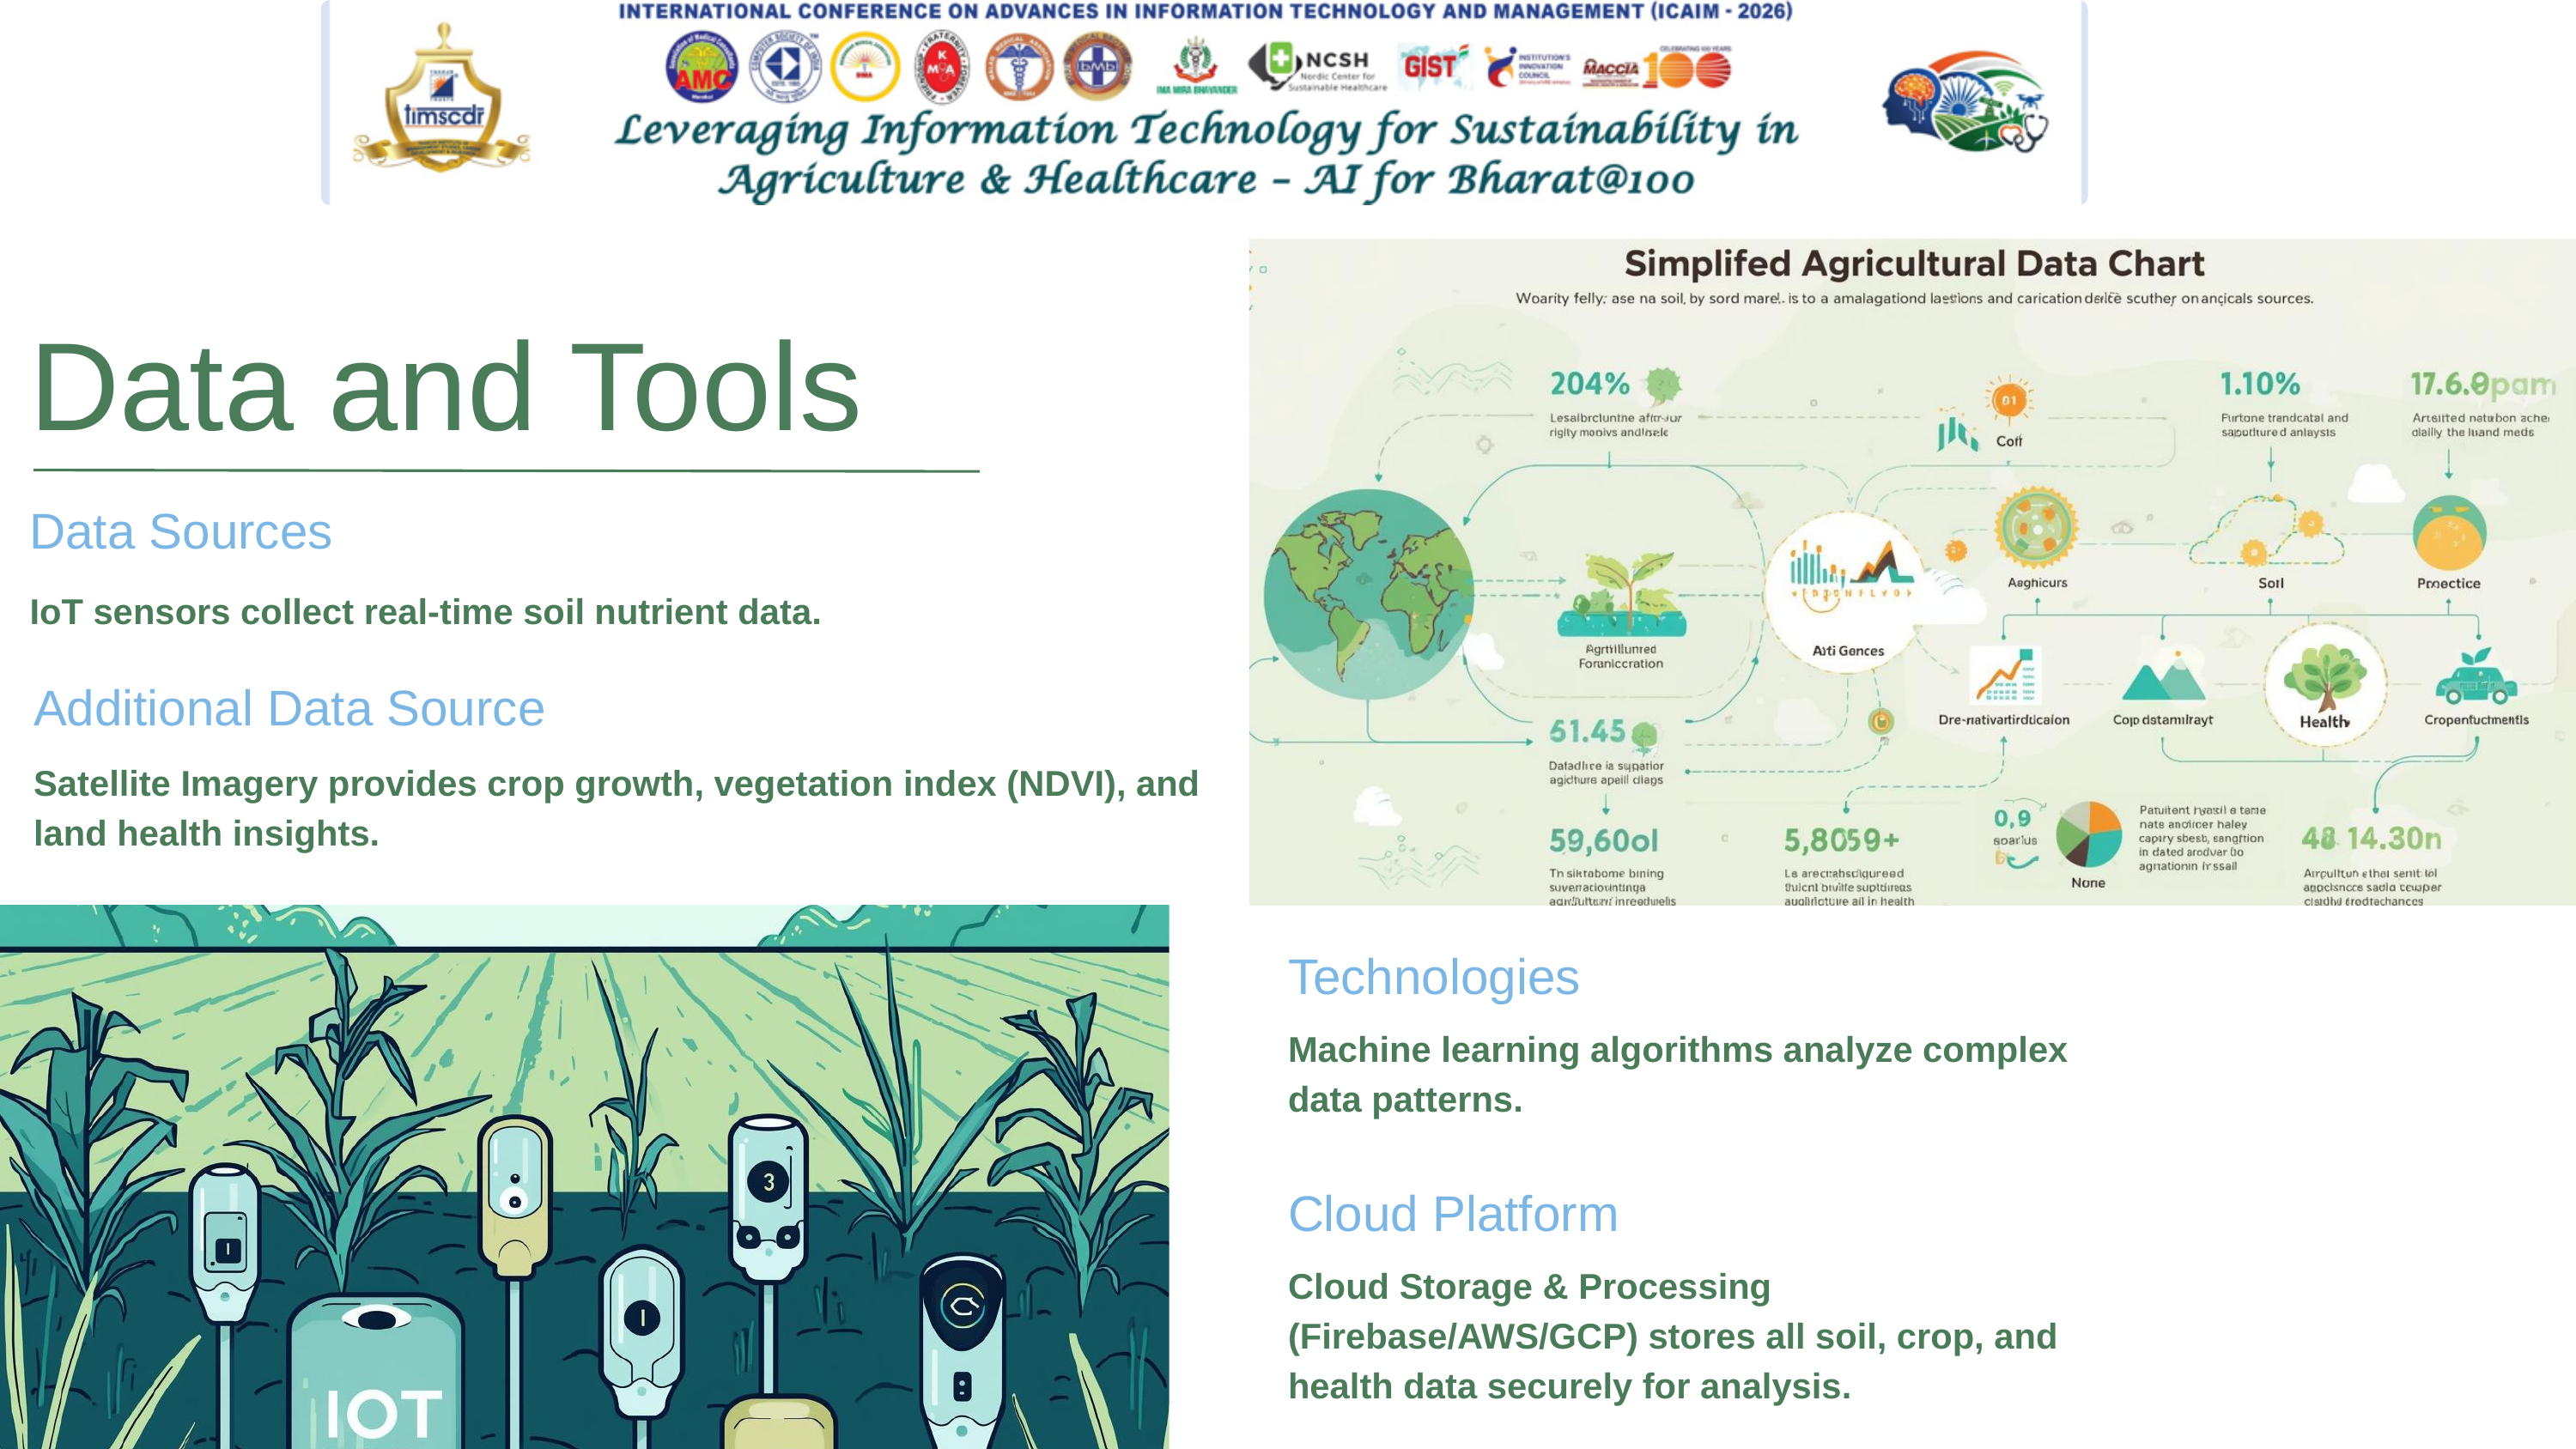

Data and Tools
Data Sources
IoT sensors collect real-time soil nutrient data.

Additional Data Source
Satellite Imagery provides crop growth, vegetation index (NDVI), and land health insights.

Technologies
Machine learning algorithms analyze complex data patterns.
Cloud Platform
Cloud Storage & Processing (Firebase/AWS/GCP) stores all soil, crop, and health data securely for analysis.